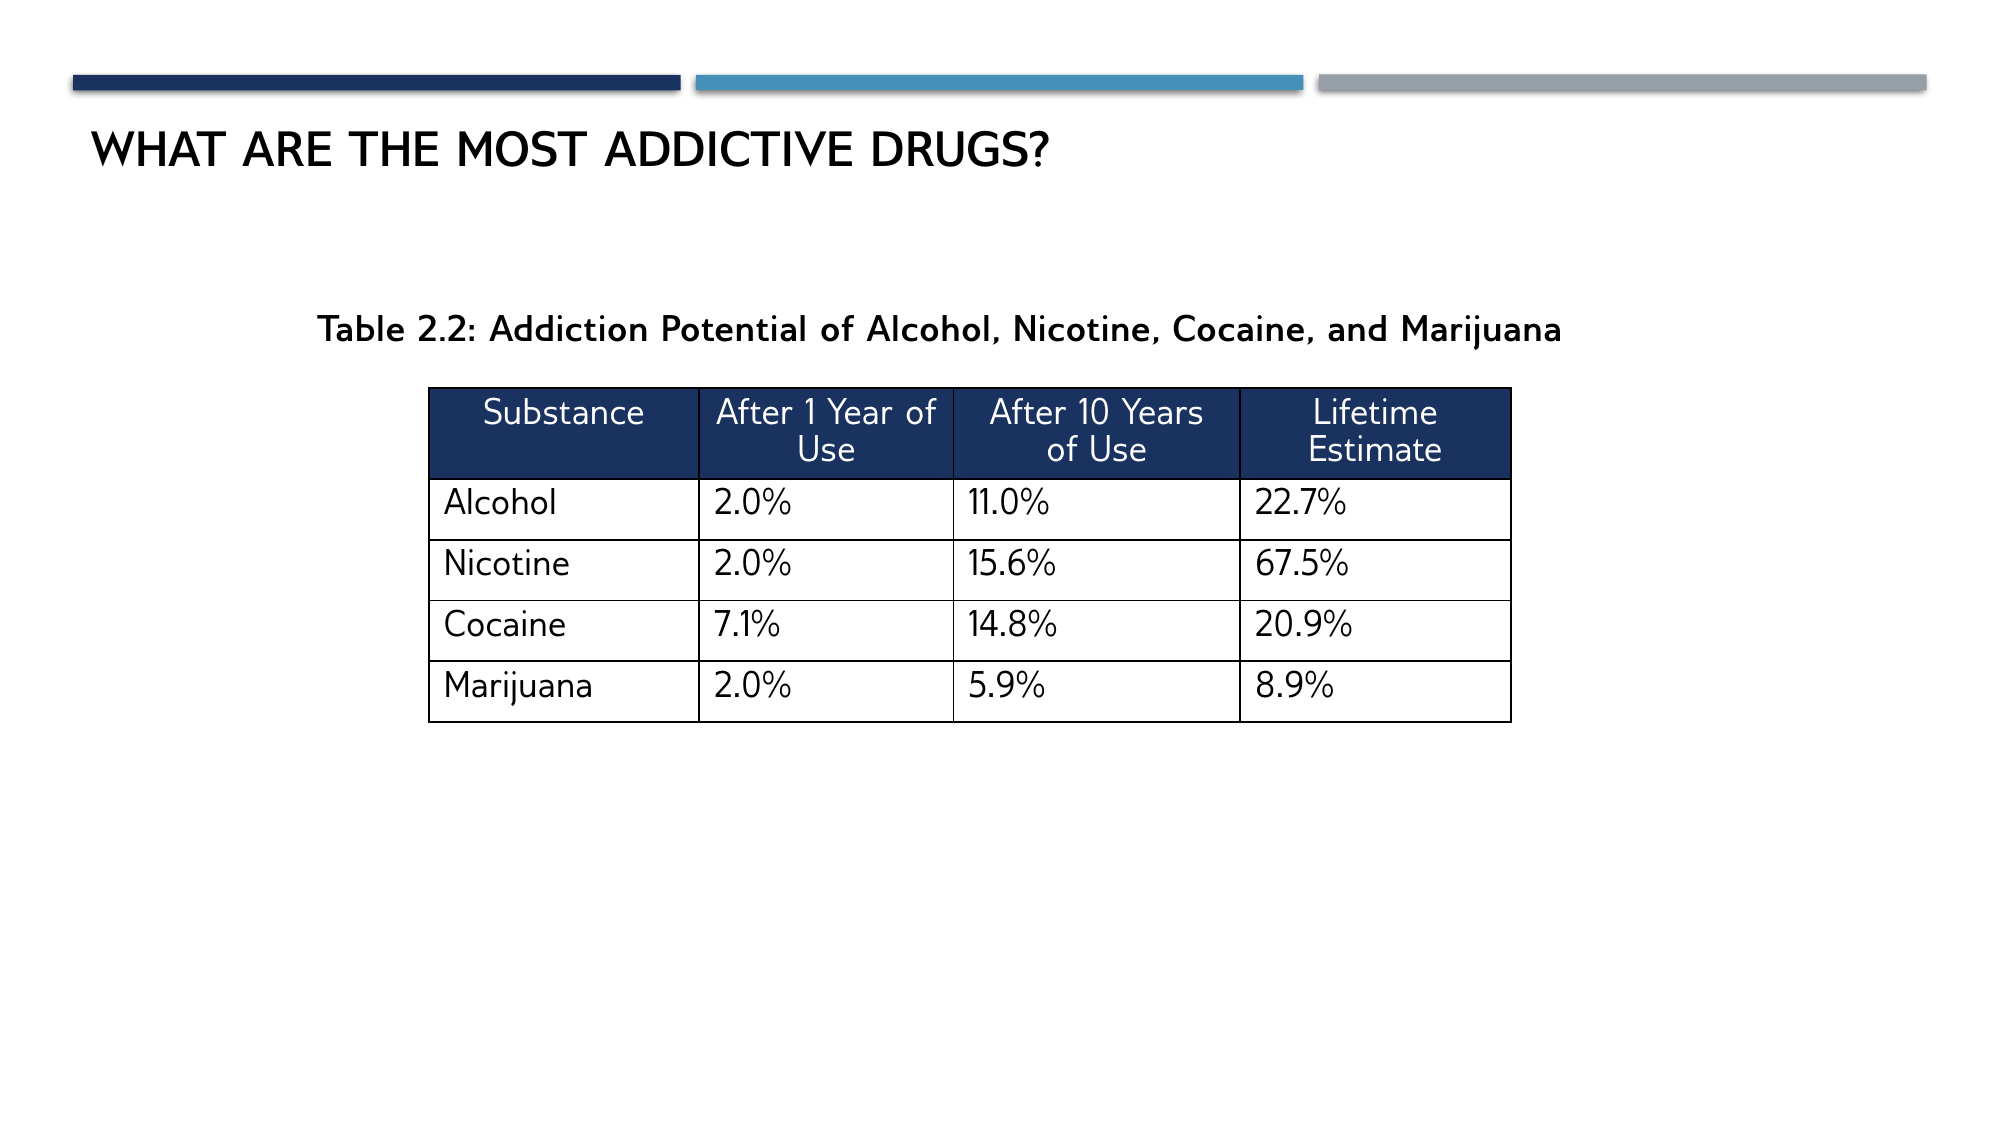

Table 2.2: Addiction Potential of Alcohol, Nicotine, Cocaine, and Marijuana
| Substance | After 1 Year of Use | After 10 Years of Use | Lifetime Estimate |
| --- | --- | --- | --- |
| Alcohol | 2.0% | 11.0% | 22.7% |
| Nicotine | 2.0% | 15.6% | 67.5% |
| Cocaine | 7.1% | 14.8% | 20.9% |
| Marijuana | 2.0% | 5.9% | 8.9% |
# What are the most addictive drugs?